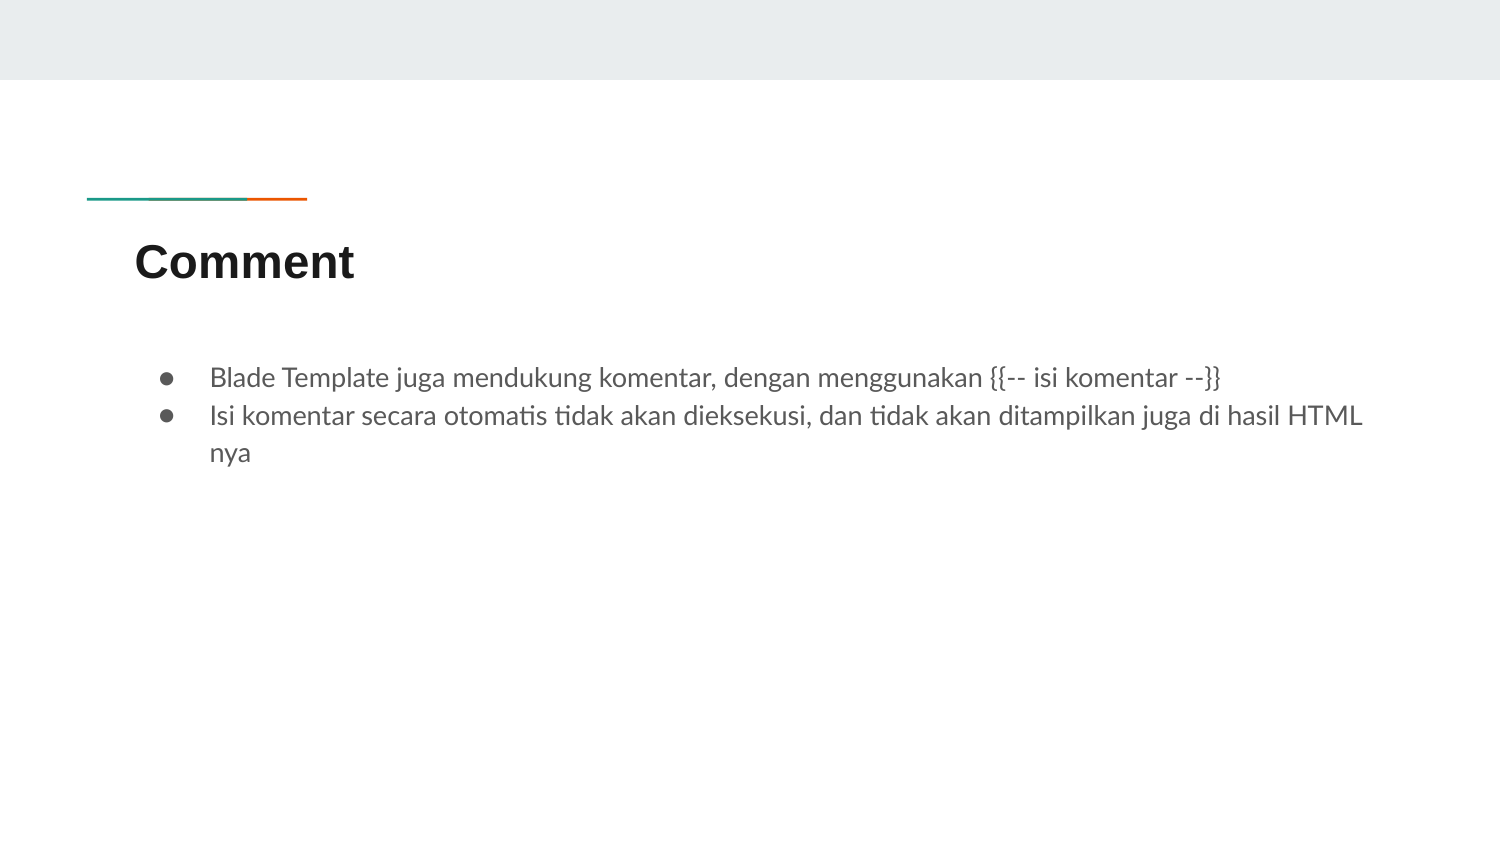

# Comment
Blade Template juga mendukung komentar, dengan menggunakan {{-- isi komentar --}}
Isi komentar secara otomatis tidak akan dieksekusi, dan tidak akan ditampilkan juga di hasil HTML nya